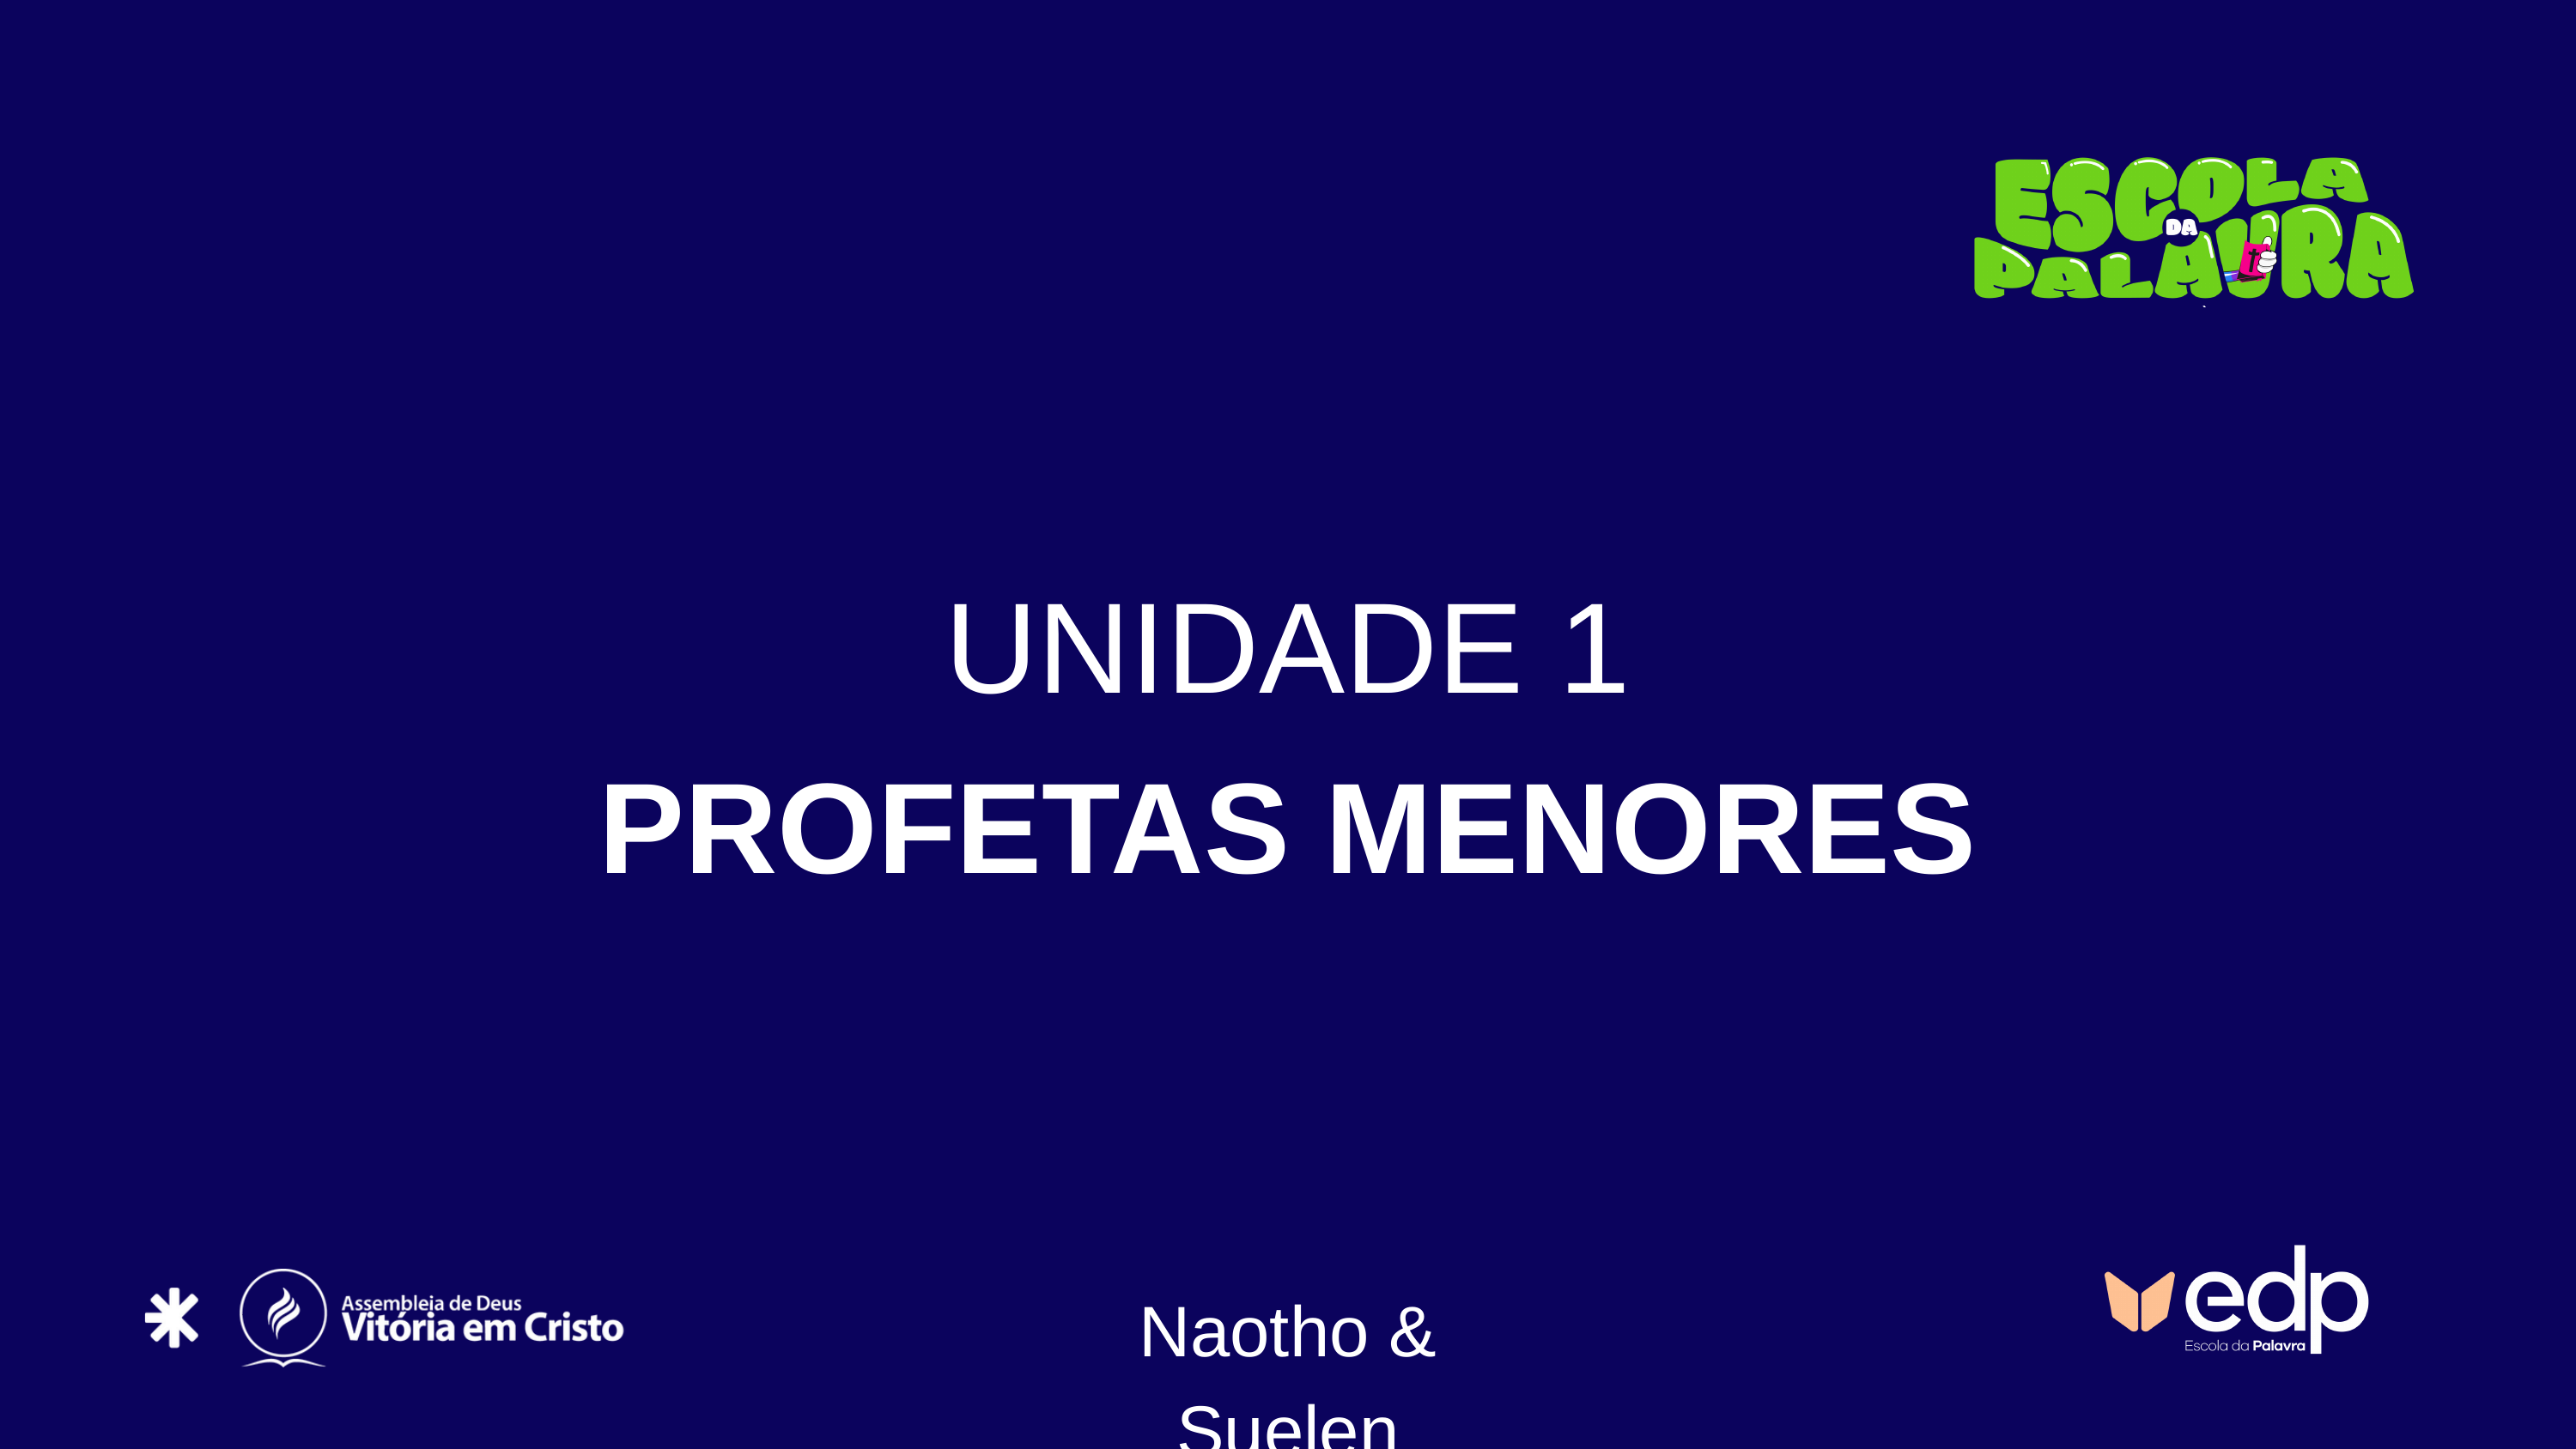

UNIDADE 1
PROFETAS MENORES

Naotho & Suelen